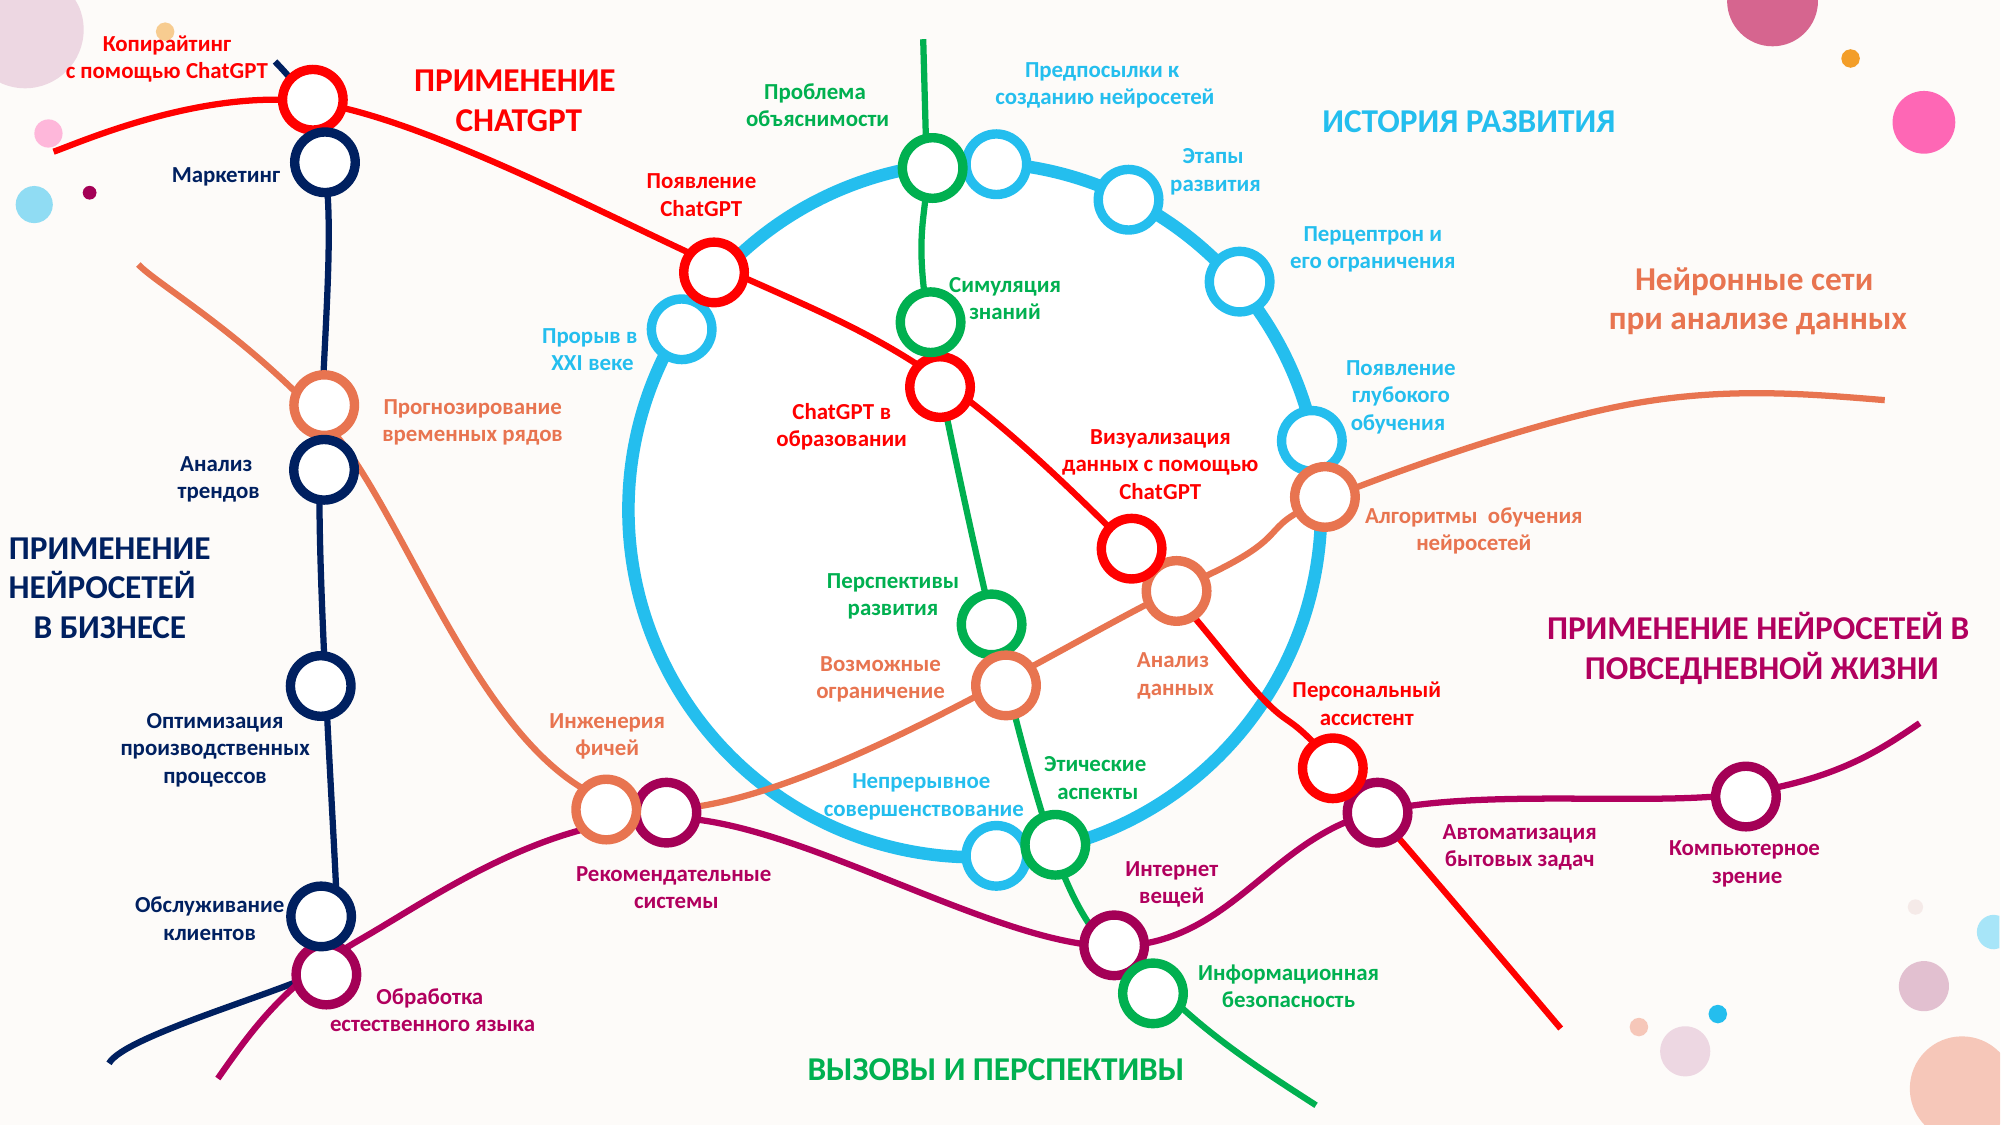

Копирайтинг
с помощью ChatGPT

Предпосылки к
созданию нейросетей
ПРИМЕНЕНИЕ
CHATGPT

Проблема
объяснимости

ИСТОРИЯ РАЗВИТИЯ

Этапы
развития

Маркетинг
Появление
ChatGPT

Перцептрон и
его ограничения

Нейронные сети
при анализе данных

Симуляция
знаний

Прорыв в
XXI веке
Появление
 глубокого
обучения

Прогнозирование временных рядов
ChatGPT в образовании

Визуализация данных с помощью ChatGPT

Анализ
 трендов

Алгоритмы  обучения нейросетей
ПРИМЕНЕНИЕ НЕЙРОСЕТЕЙ
В БИЗНЕСЕ

Перспективы развития

ПРИМЕНЕНИЕ НЕЙРОСЕТЕЙ В
ПОВСЕДНЕВНОЙ ЖИЗНИ
Анализ
данных
Возможные ограничение

Персональный ассистент
Оптимизация производственных процессов
Инженерия
фичей

Этические
аспекты
Непрерывное
совершенствование

Автоматизация бытовых задач

Компьютерное
зрение
Интернет
вещей
Рекомендательные
системы
Обслуживание клиентов

Информационная
безопасность

Обработка
естественного языка
ВЫЗОВЫ И ПЕРСПЕКТИВЫ